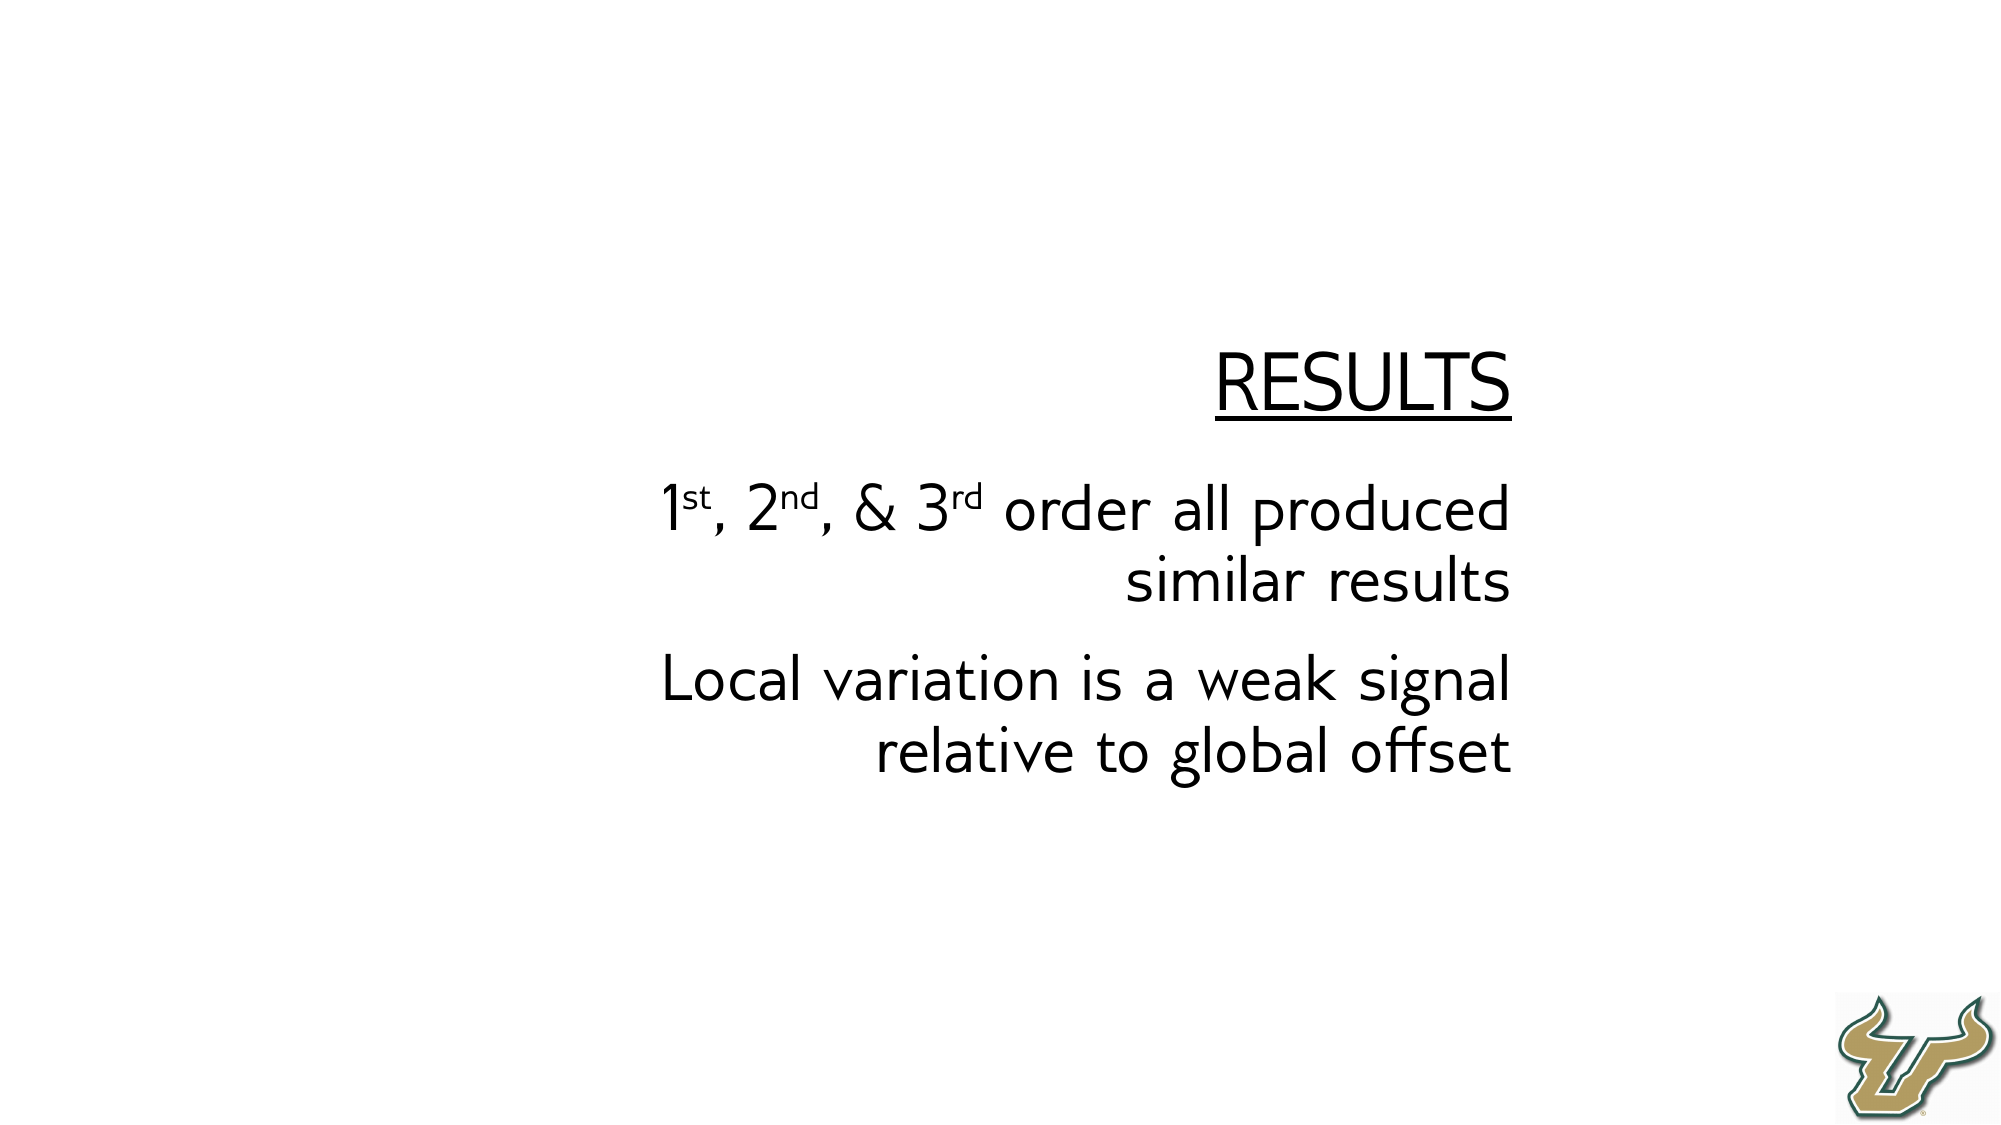

Results
1st, 2nd, & 3rd order all produced similar results
Local variation is a weak signal relative to global offset